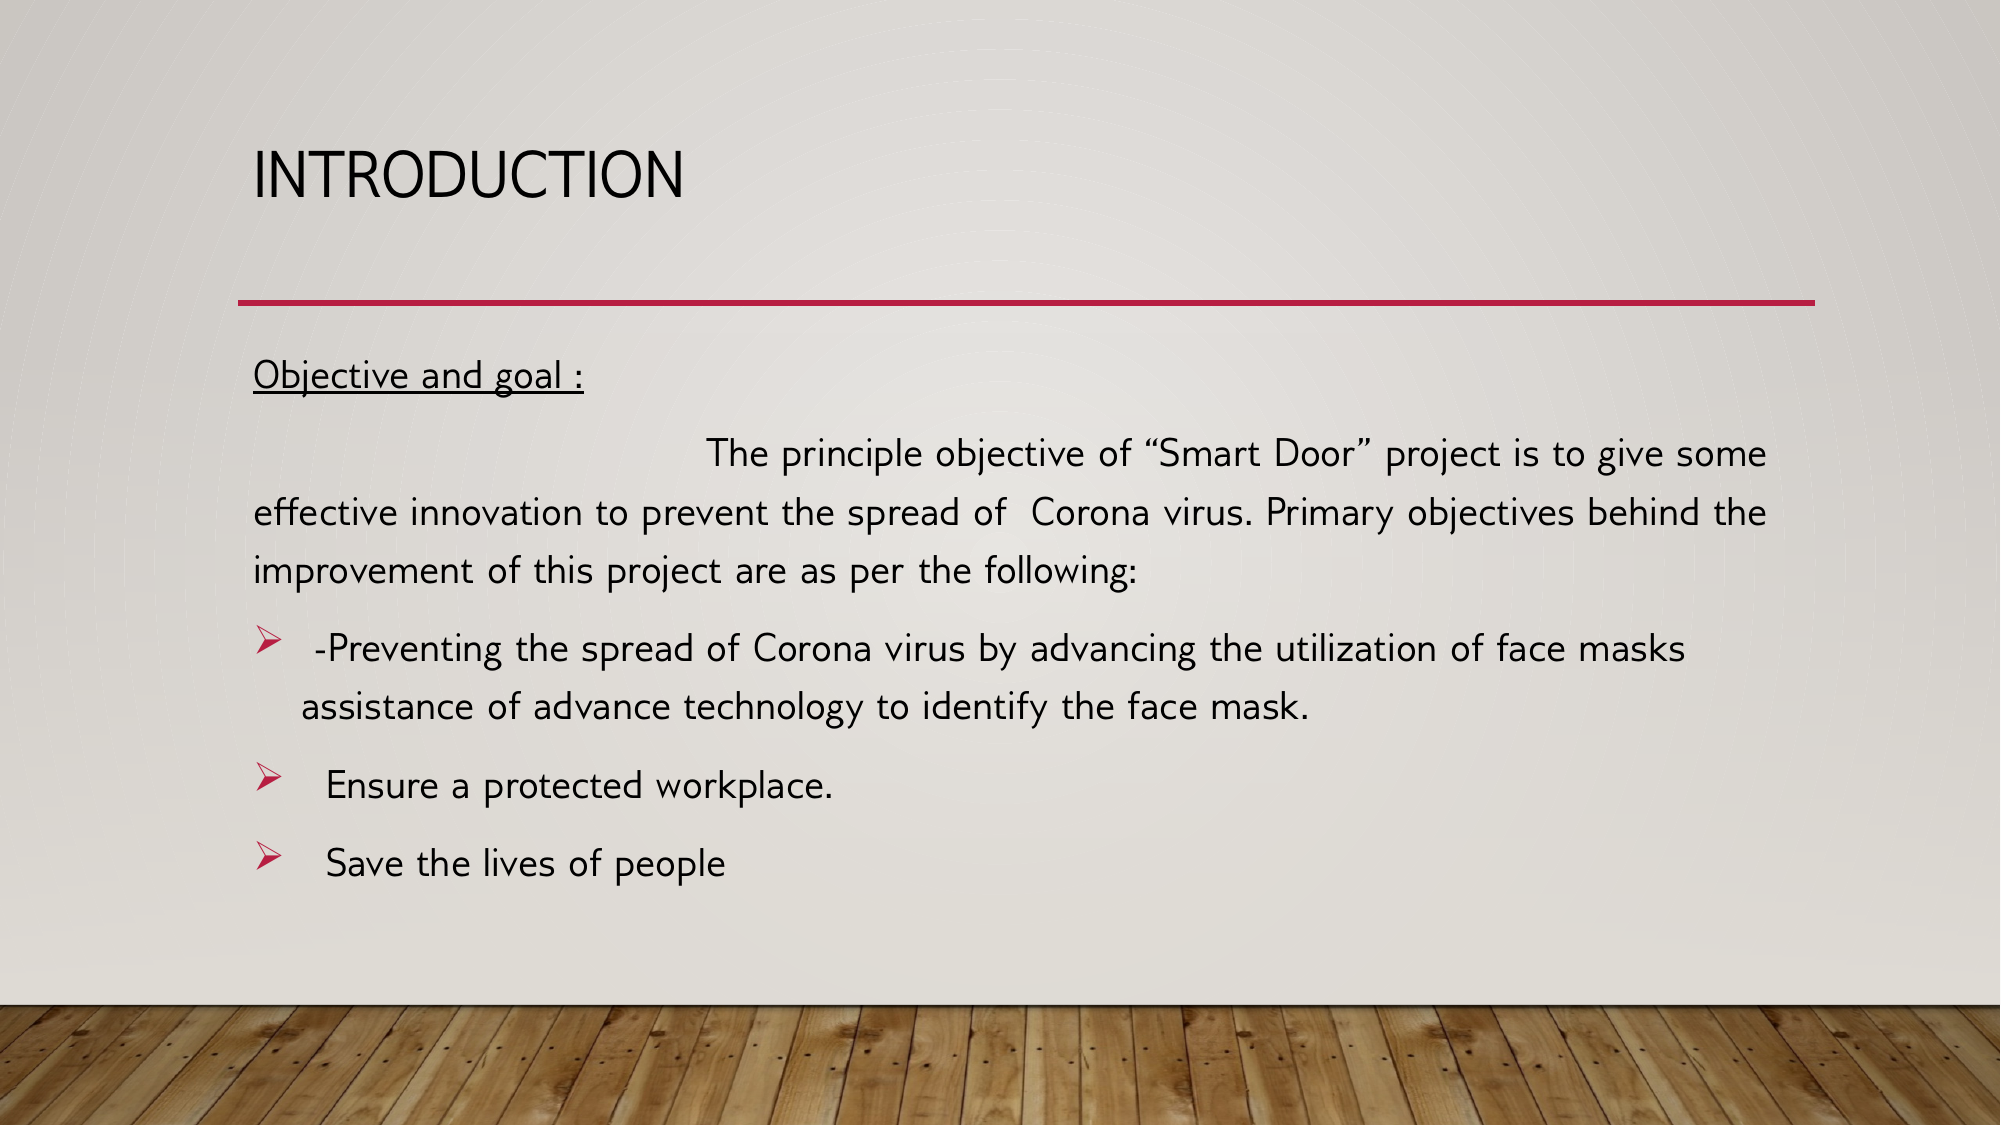

# introduction
Objective and goal :
                                     The principle objective of “Smart Door” project is to give some effective innovation to prevent the spread of  Corona virus. Primary objectives behind the improvement of this project are as per the following:
  -Preventing the spread of Corona virus by advancing the utilization of face masks          assistance of advance technology to identify the face mask.
   Ensure a protected workplace.
   Save the lives of people